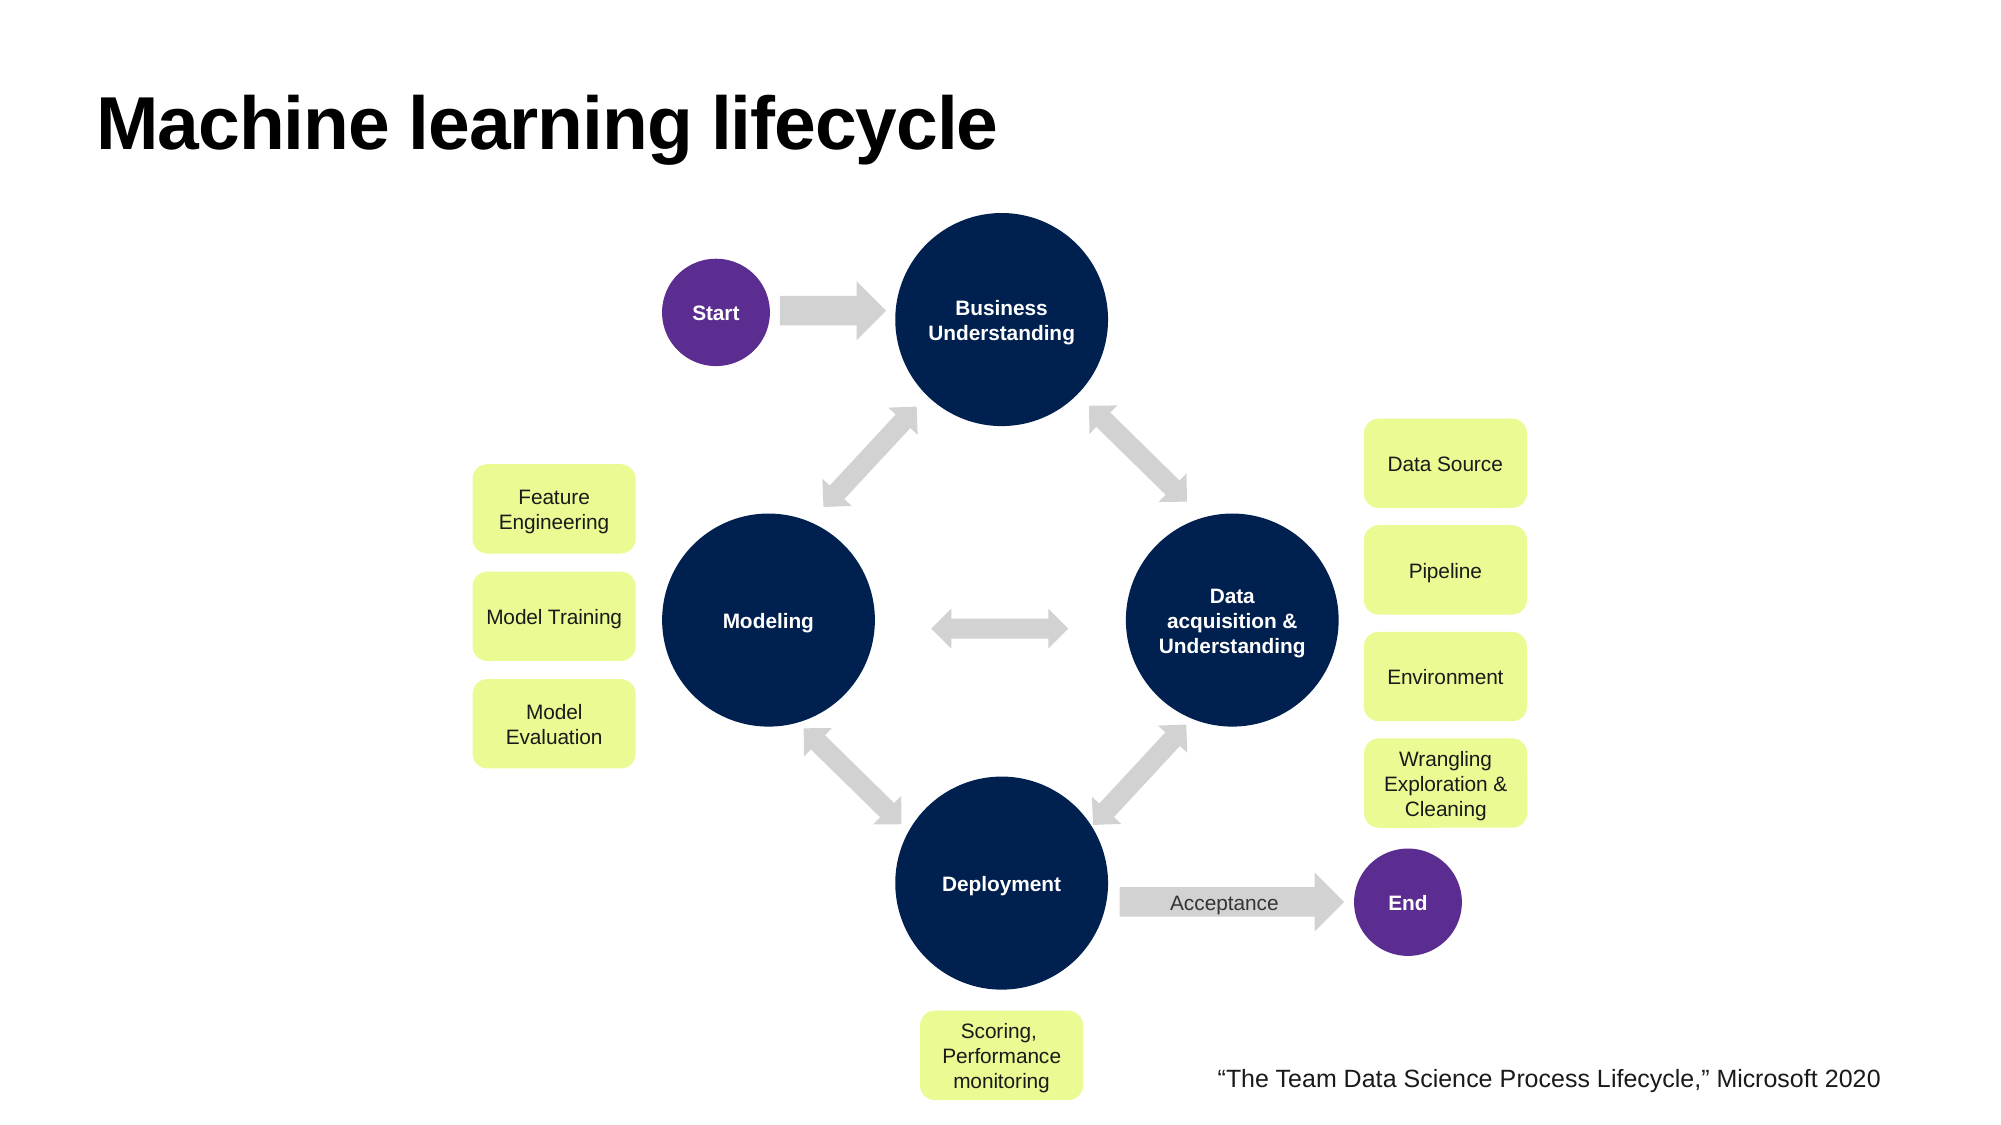

# Machine learning lifecycle
Business Understanding
Start

Data Source
Feature Engineering
Modeling
Data acquisition & Understanding
Pipeline

Model Training
Environment
Model Evaluation

Wrangling Exploration & Cleaning
Deployment
End
Acceptance
Scoring,
Performance monitoring
“The Team Data Science Process Lifecycle,” Microsoft 2020